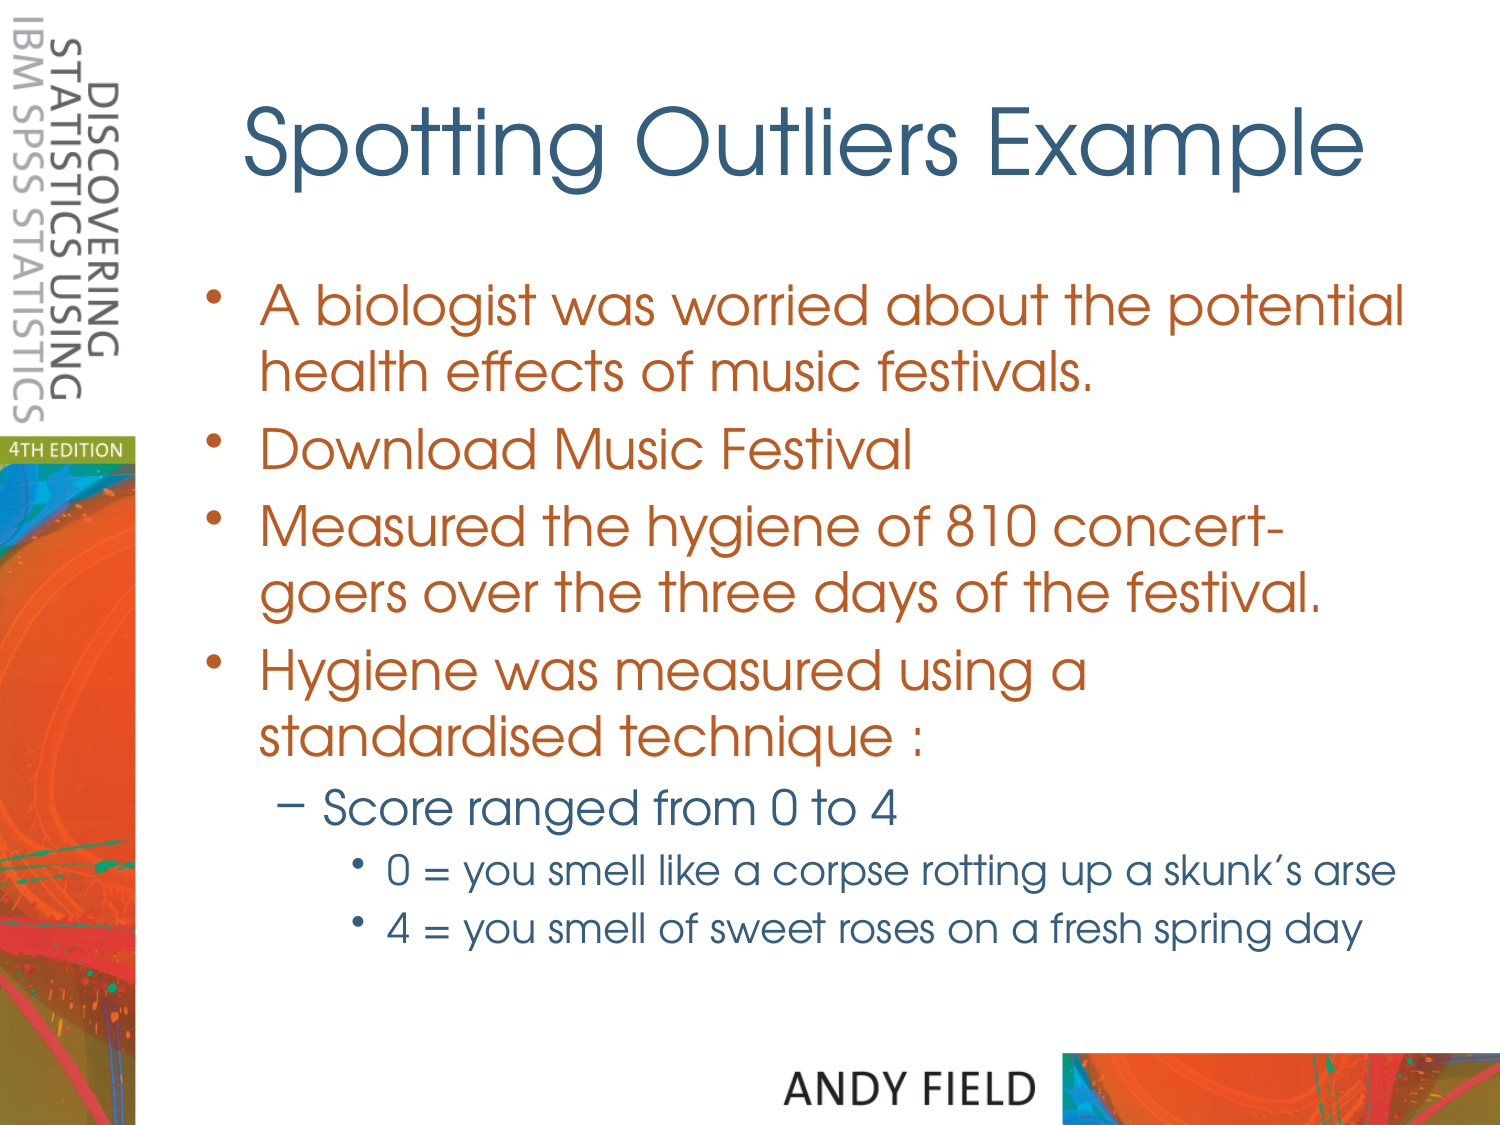

# Spotting Outliers Example
A biologist was worried about the potential health effects of music festivals.
Download Music Festival
Measured the hygiene of 810 concert-goers over the three days of the festival.
Hygiene was measured using a standardised technique :
Score ranged from 0 to 4
0 = you smell like a corpse rotting up a skunk’s arse
4 = you smell of sweet roses on a fresh spring day